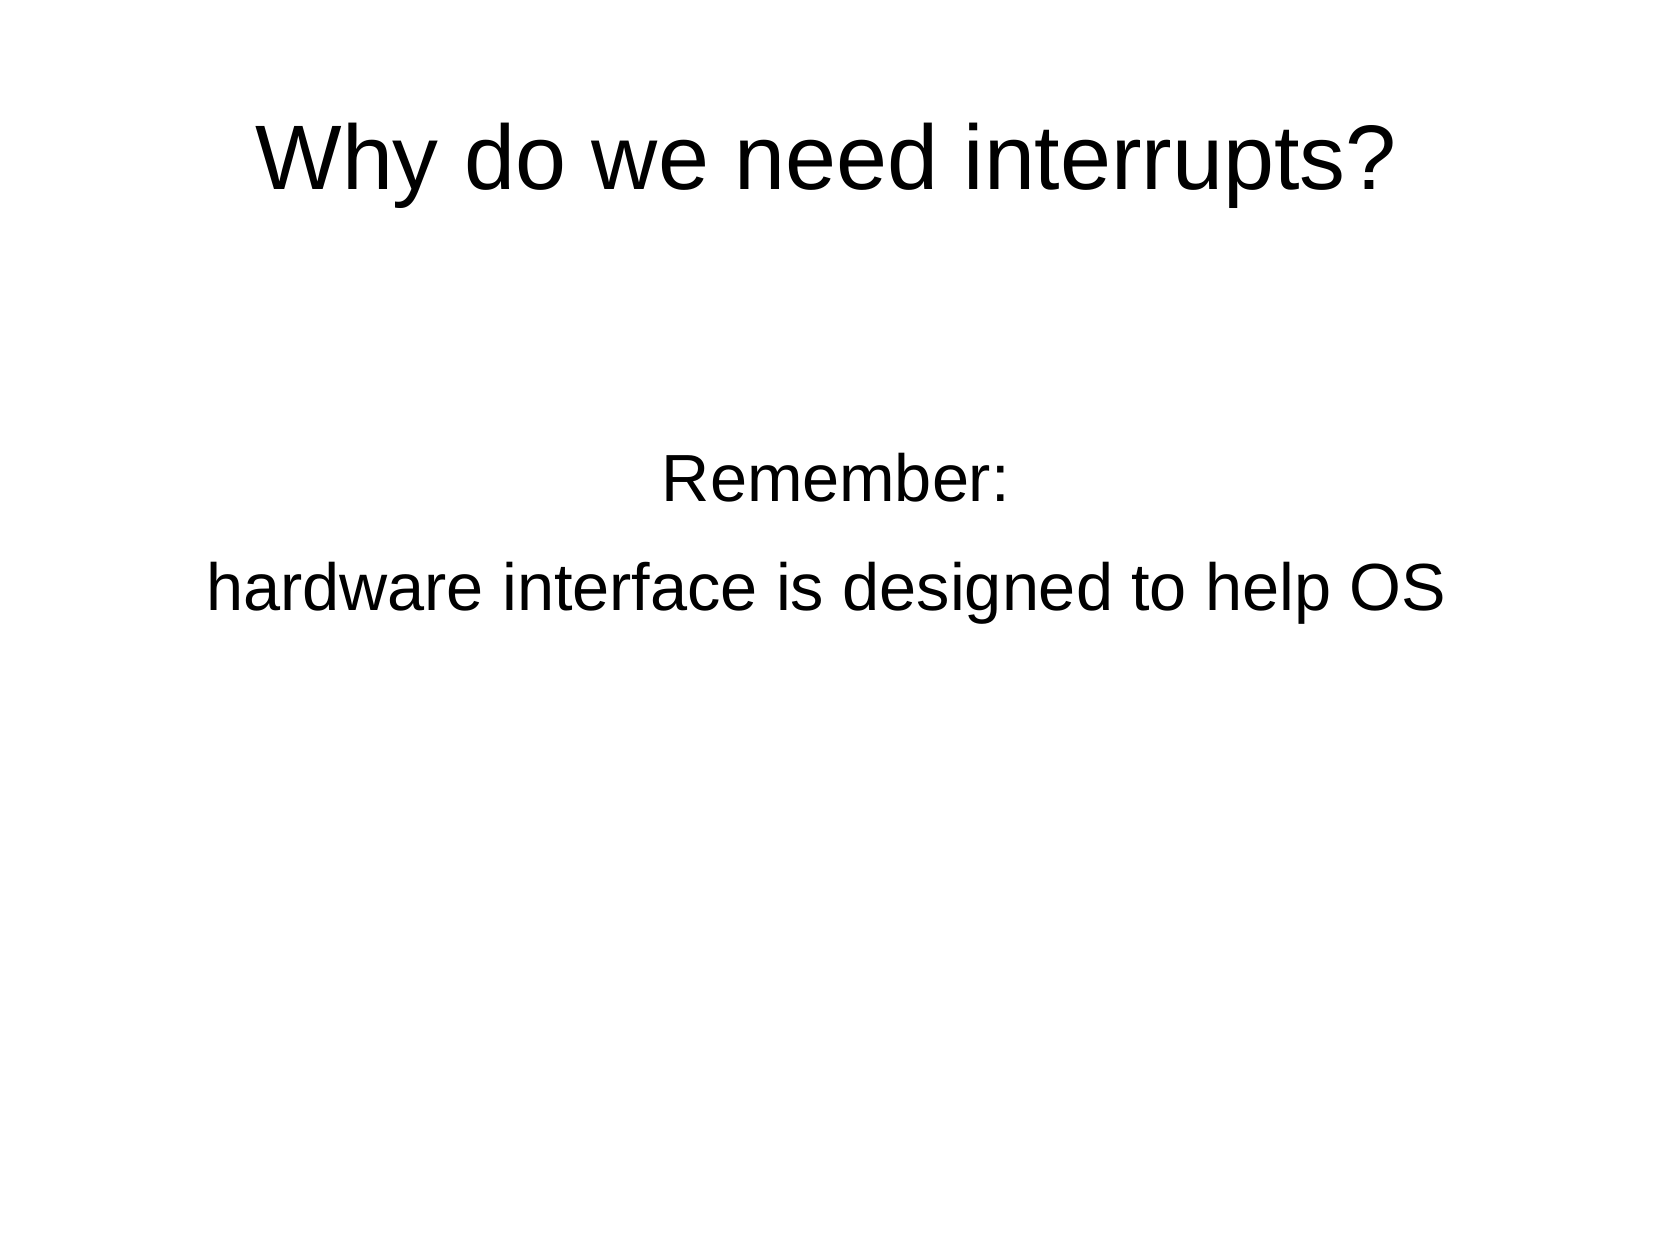

Why do we need interrupts?
 Remember:
hardware interface is designed to help OS